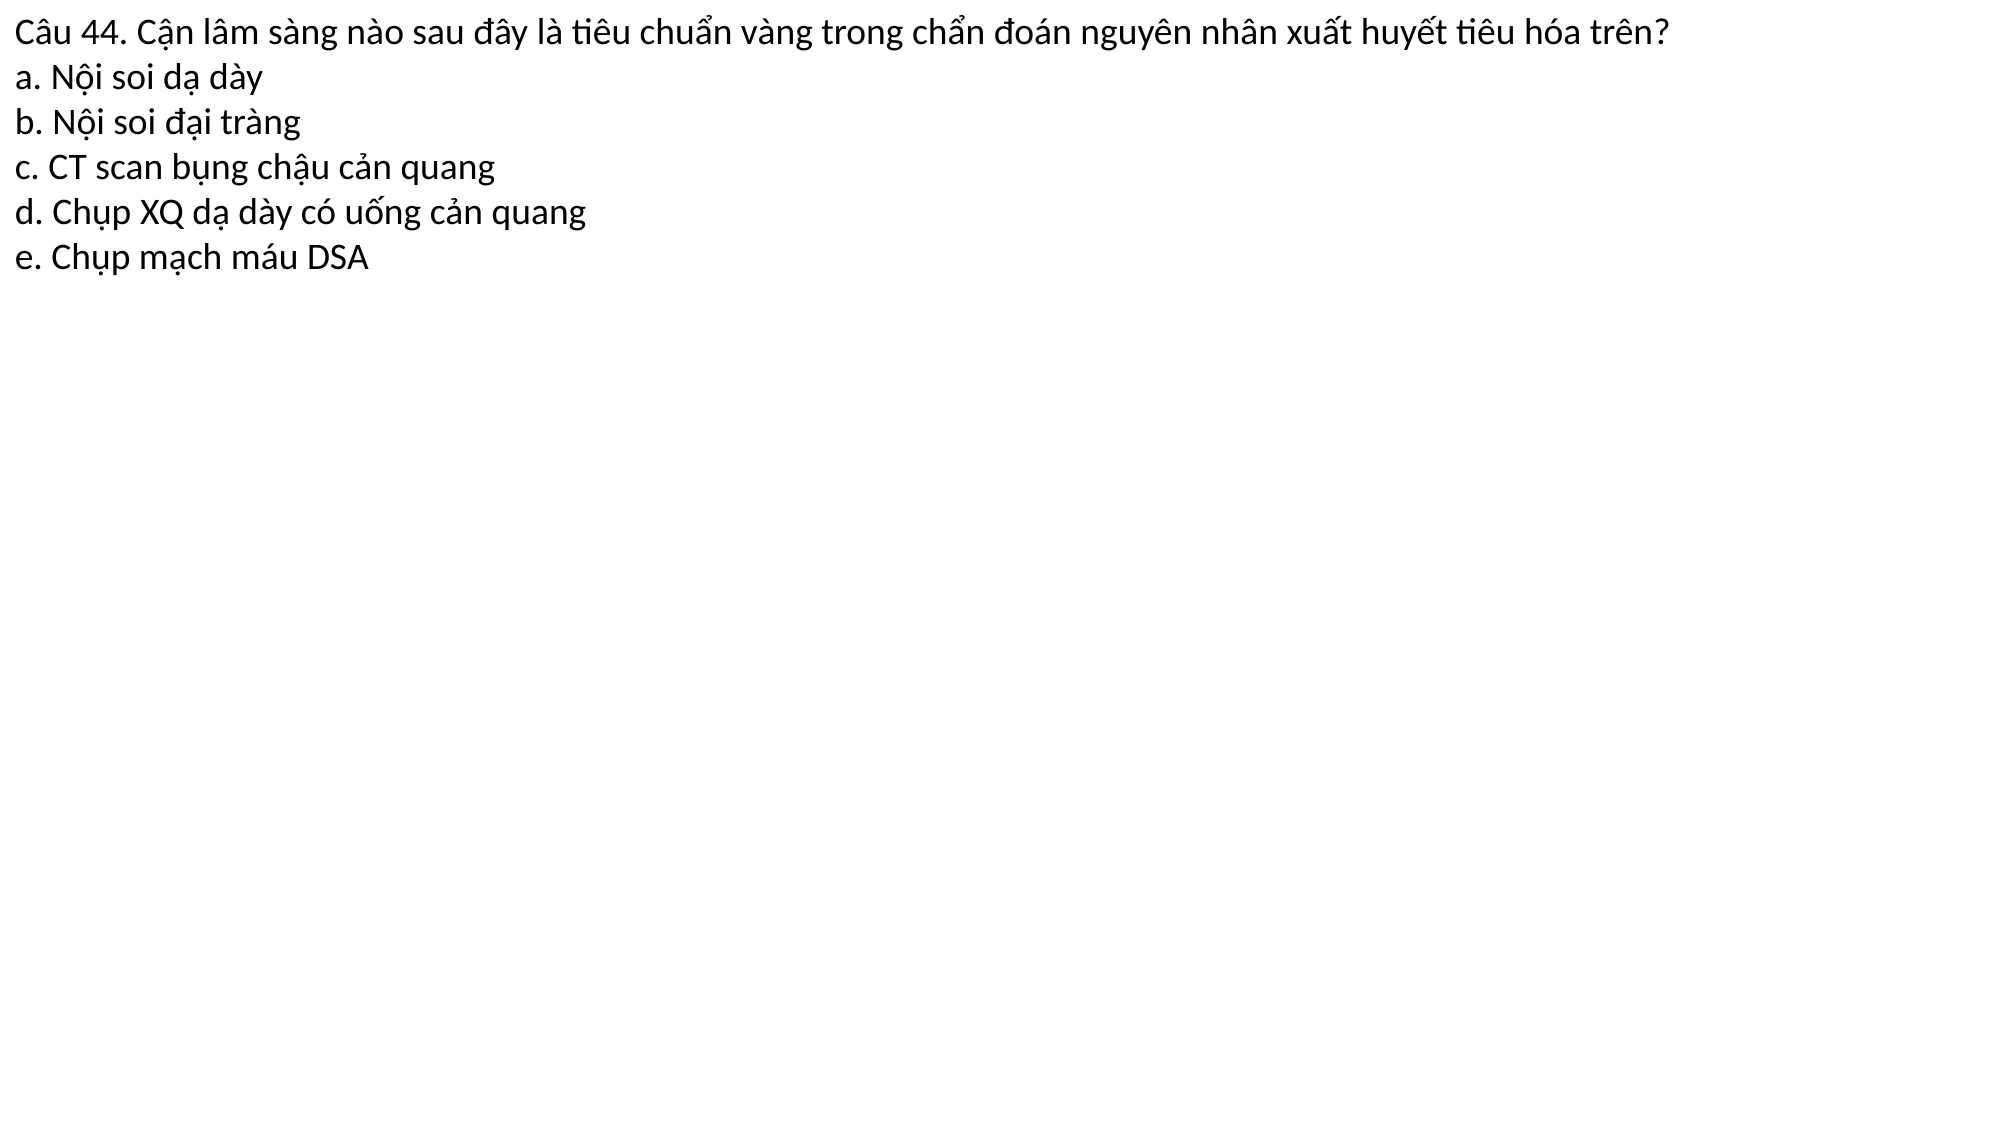

Câu 44. Cận lâm sàng nào sau đây là tiêu chuẩn vàng trong chẩn đoán nguyên nhân xuất huyết tiêu hóa trên?
a. Nội soi dạ dày
b. Nội soi đại tràng
c. CT scan bụng chậu cản quang
d. Chụp XQ dạ dày có uống cản quang
e. Chụp mạch máu DSA
#